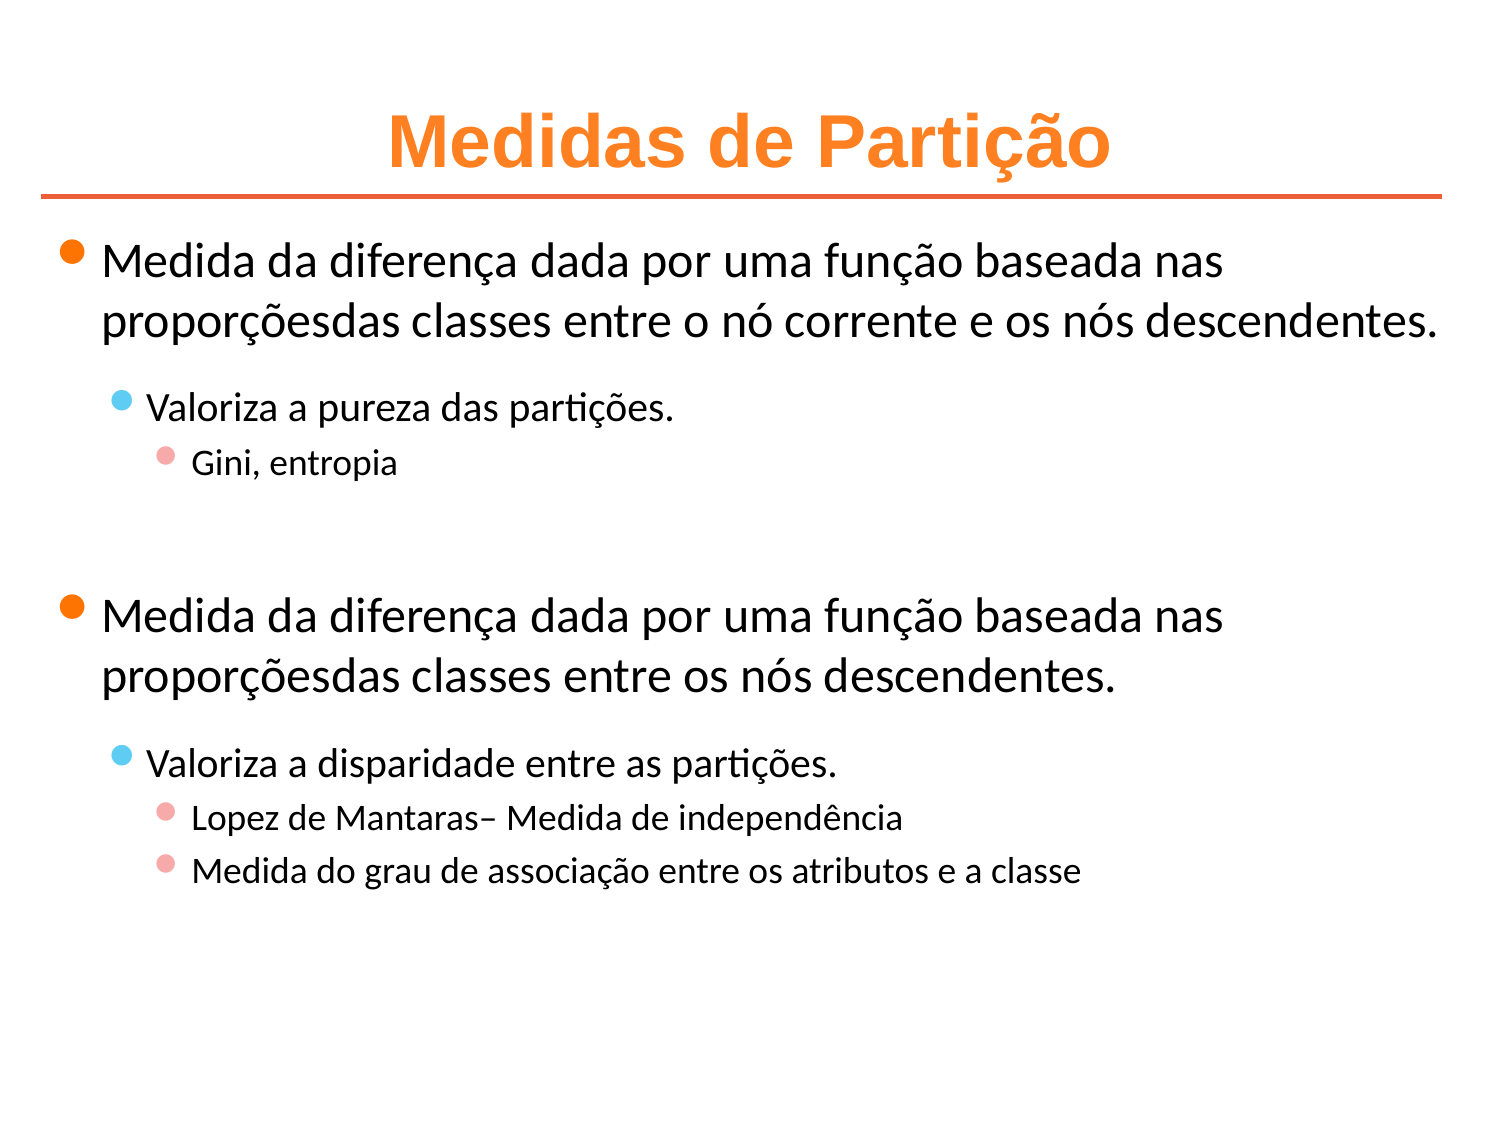

# Medidas de Partição
Medida da diferença dada por uma função baseada nas proporçõesdas classes entre o nó corrente e os nós descendentes.
Valoriza a pureza das partições.
Gini, entropia

Medida da diferença dada por uma função baseada nas proporçõesdas classes entre os nós descendentes.
Valoriza a disparidade entre as partições.
Lopez de Mantaras– Medida de independência
Medida do grau de associação entre os atributos e a classe